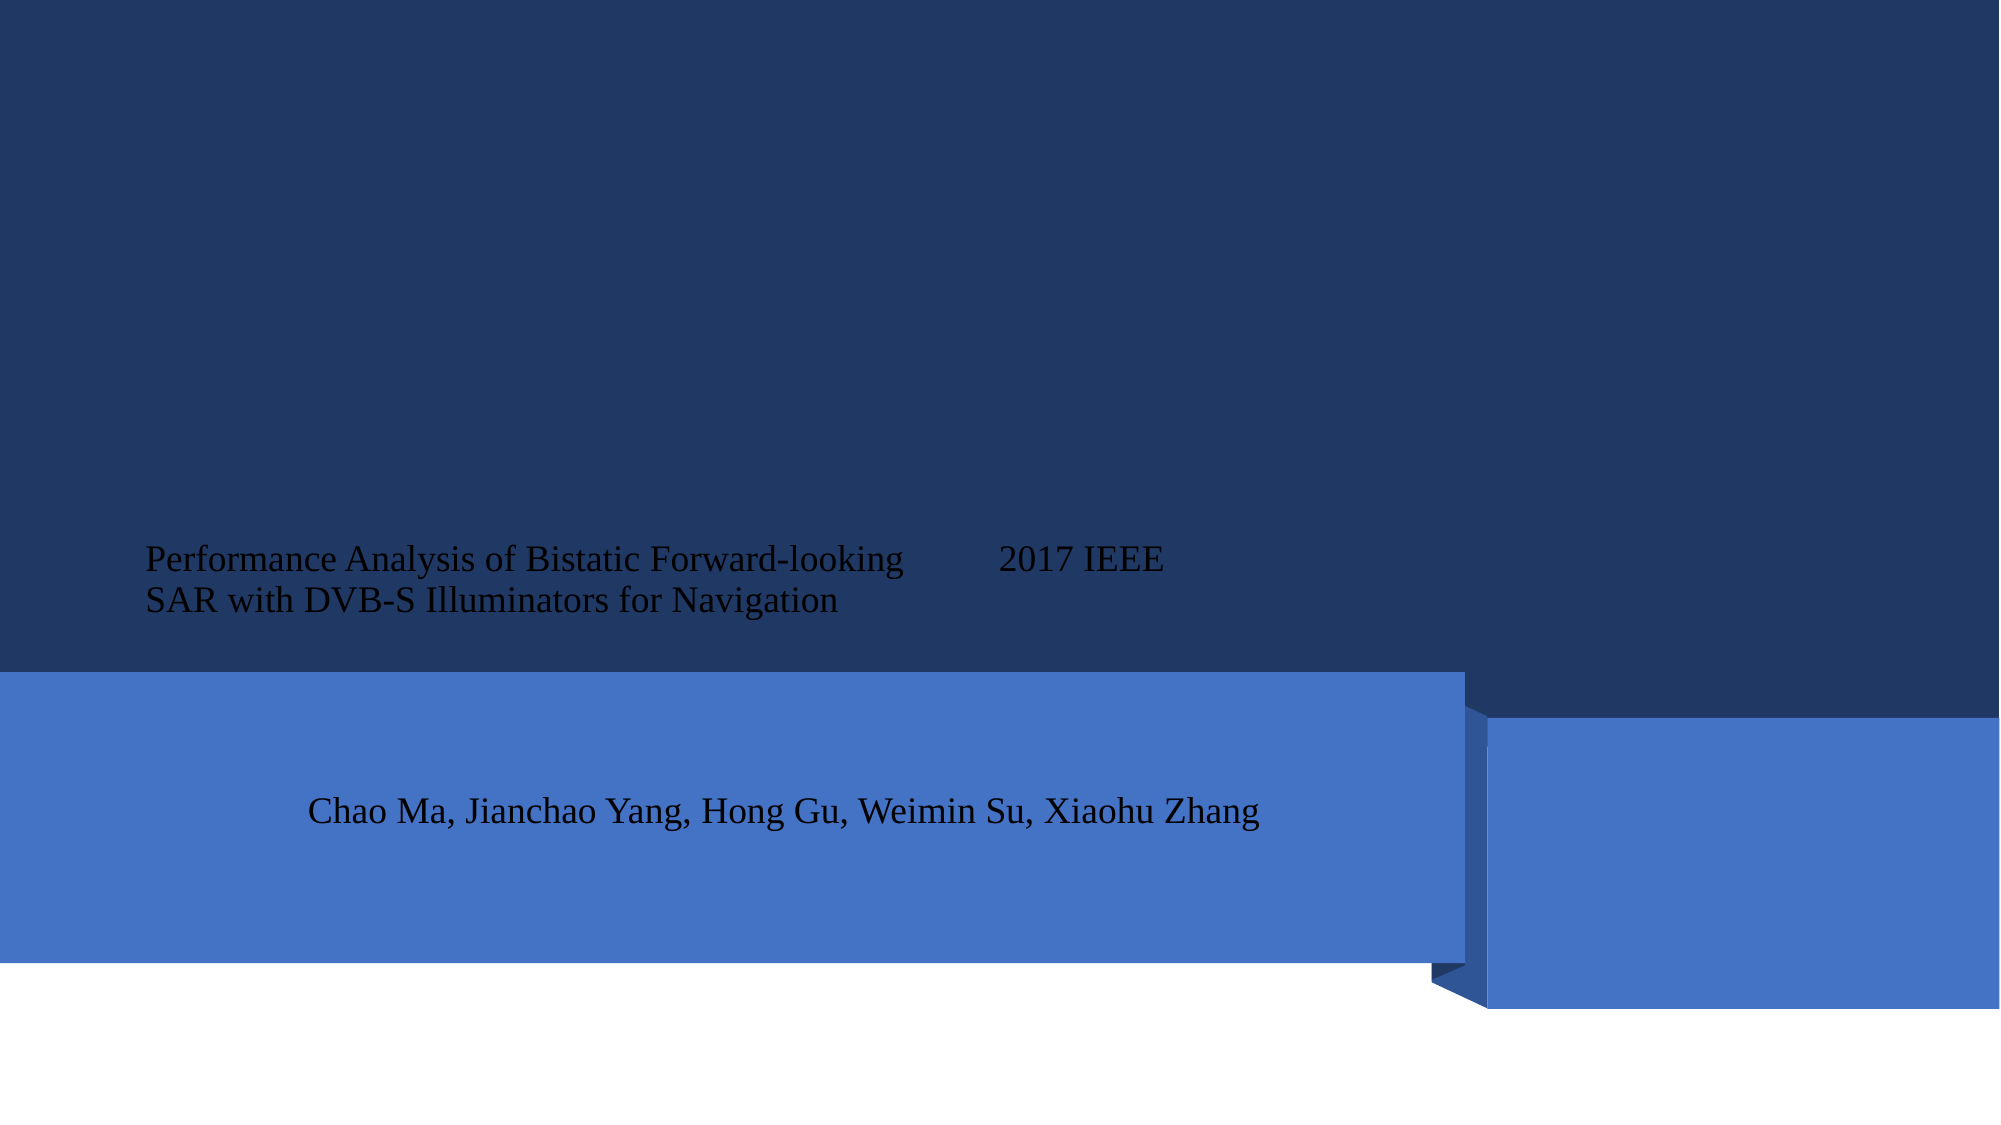

# Performance Analysis of Bistatic Forward-looking          2017 IEEE SAR with DVB-S Illuminators for Navigation

Chao Ma, Jianchao Yang, Hong Gu, Weimin Su, Xiaohu Zhang